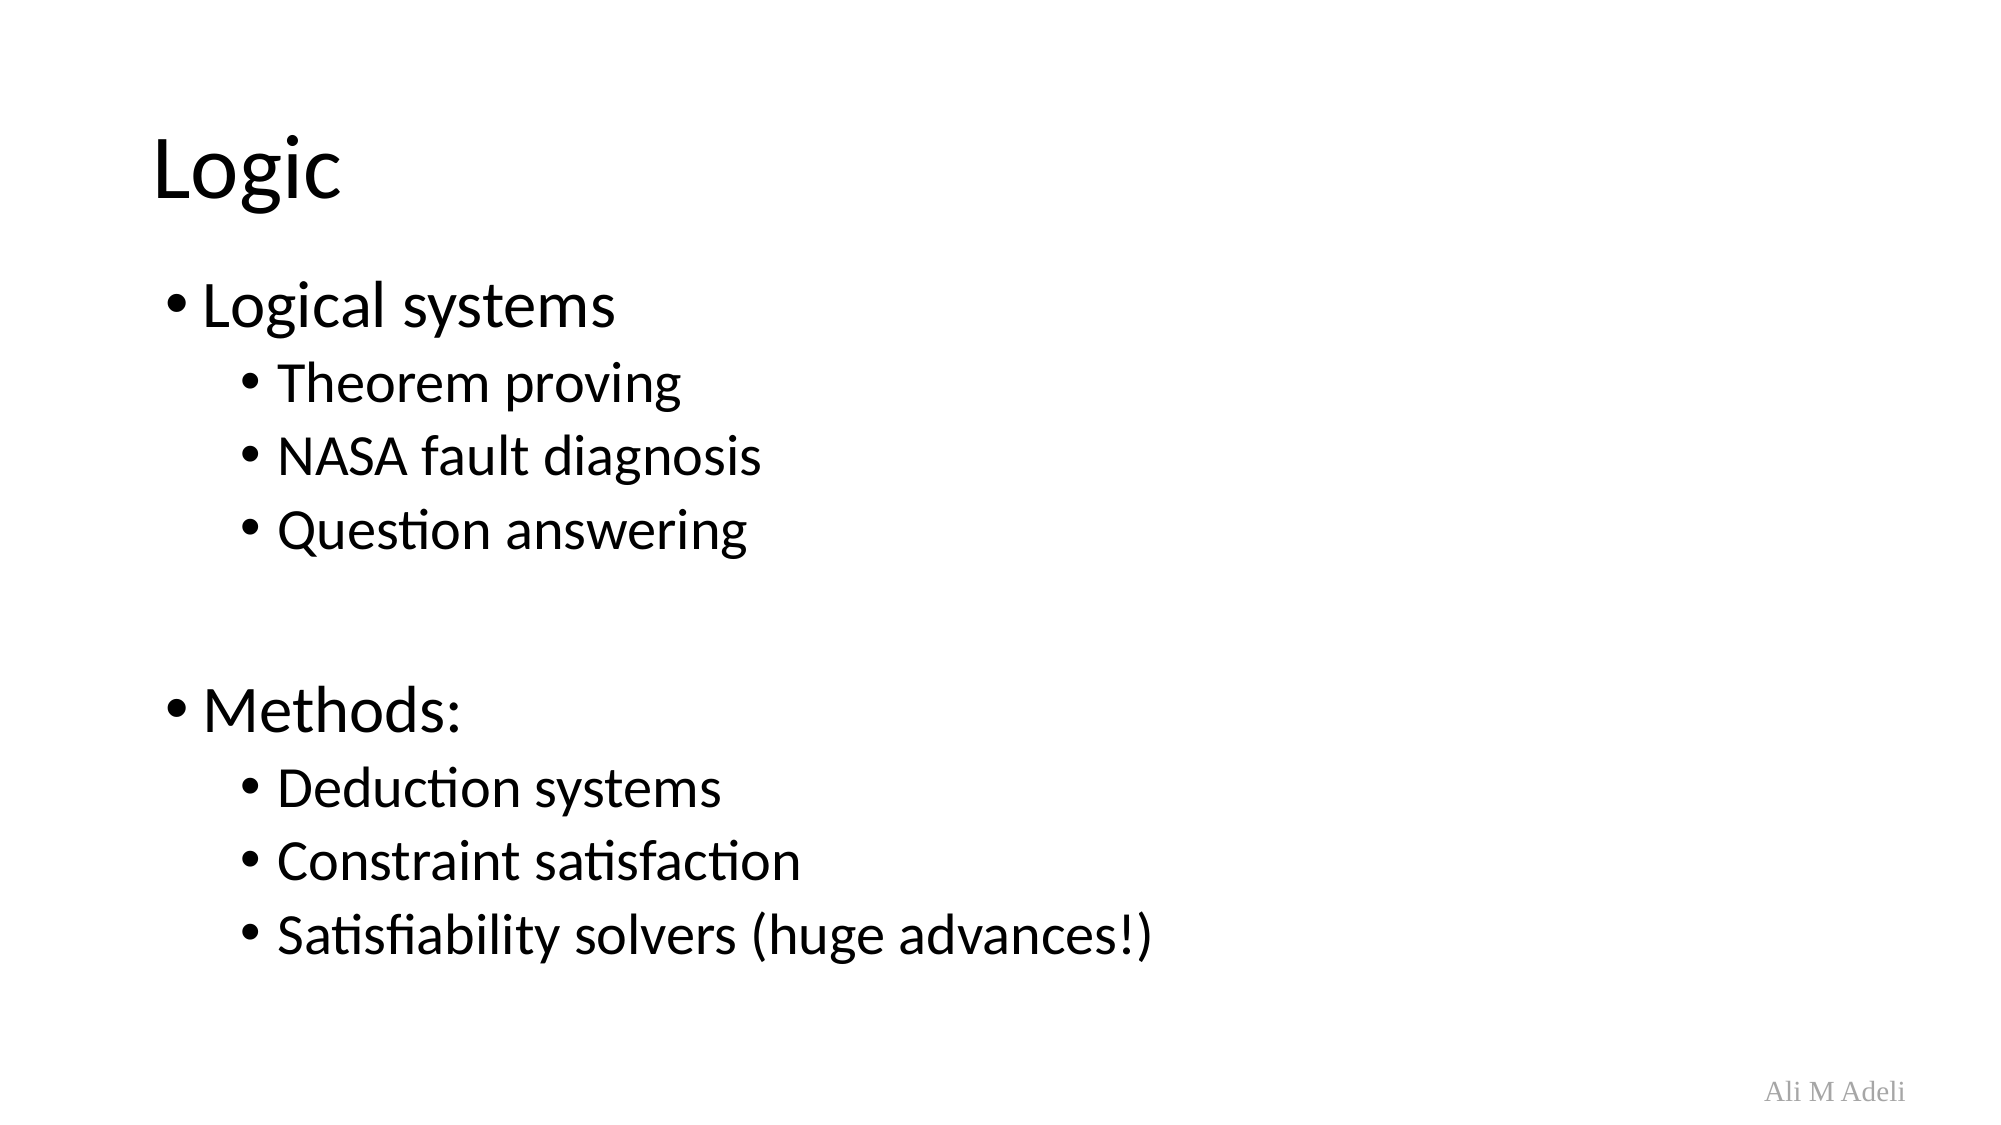

# Logic
Logical systems
Theorem proving
NASA fault diagnosis
Question answering

Methods:
Deduction systems
Constraint satisfaction
Satisfiability solvers (huge advances!)